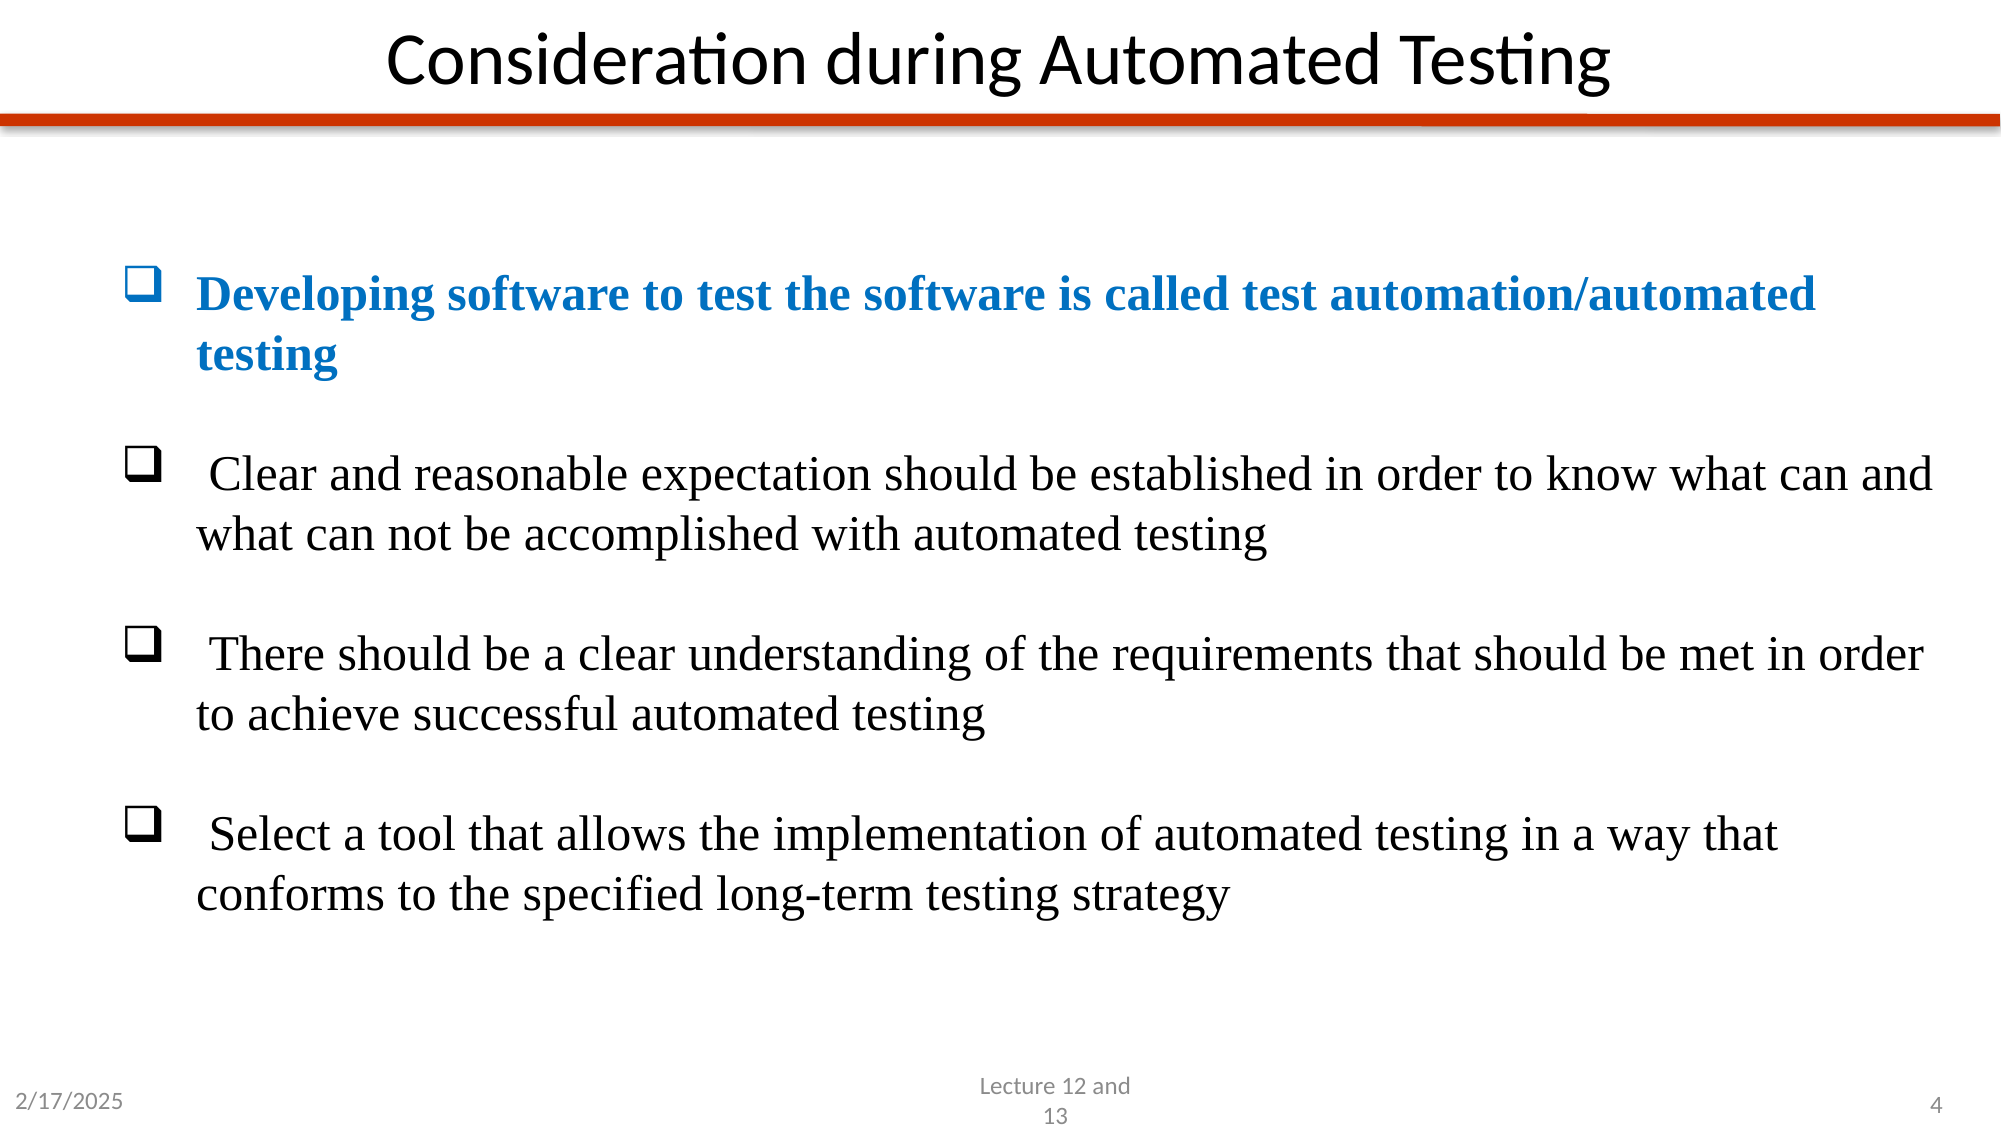

# Consideration during Automated Testing
Developing software to test the software is called test automation/automated testing

 Clear and reasonable expectation should be established in order to know what can and what can not be accomplished with automated testing

 There should be a clear understanding of the requirements that should be met in order to achieve successful automated testing

 Select a tool that allows the implementation of automated testing in a way that conforms to the specified long-term testing strategy
2/17/2025